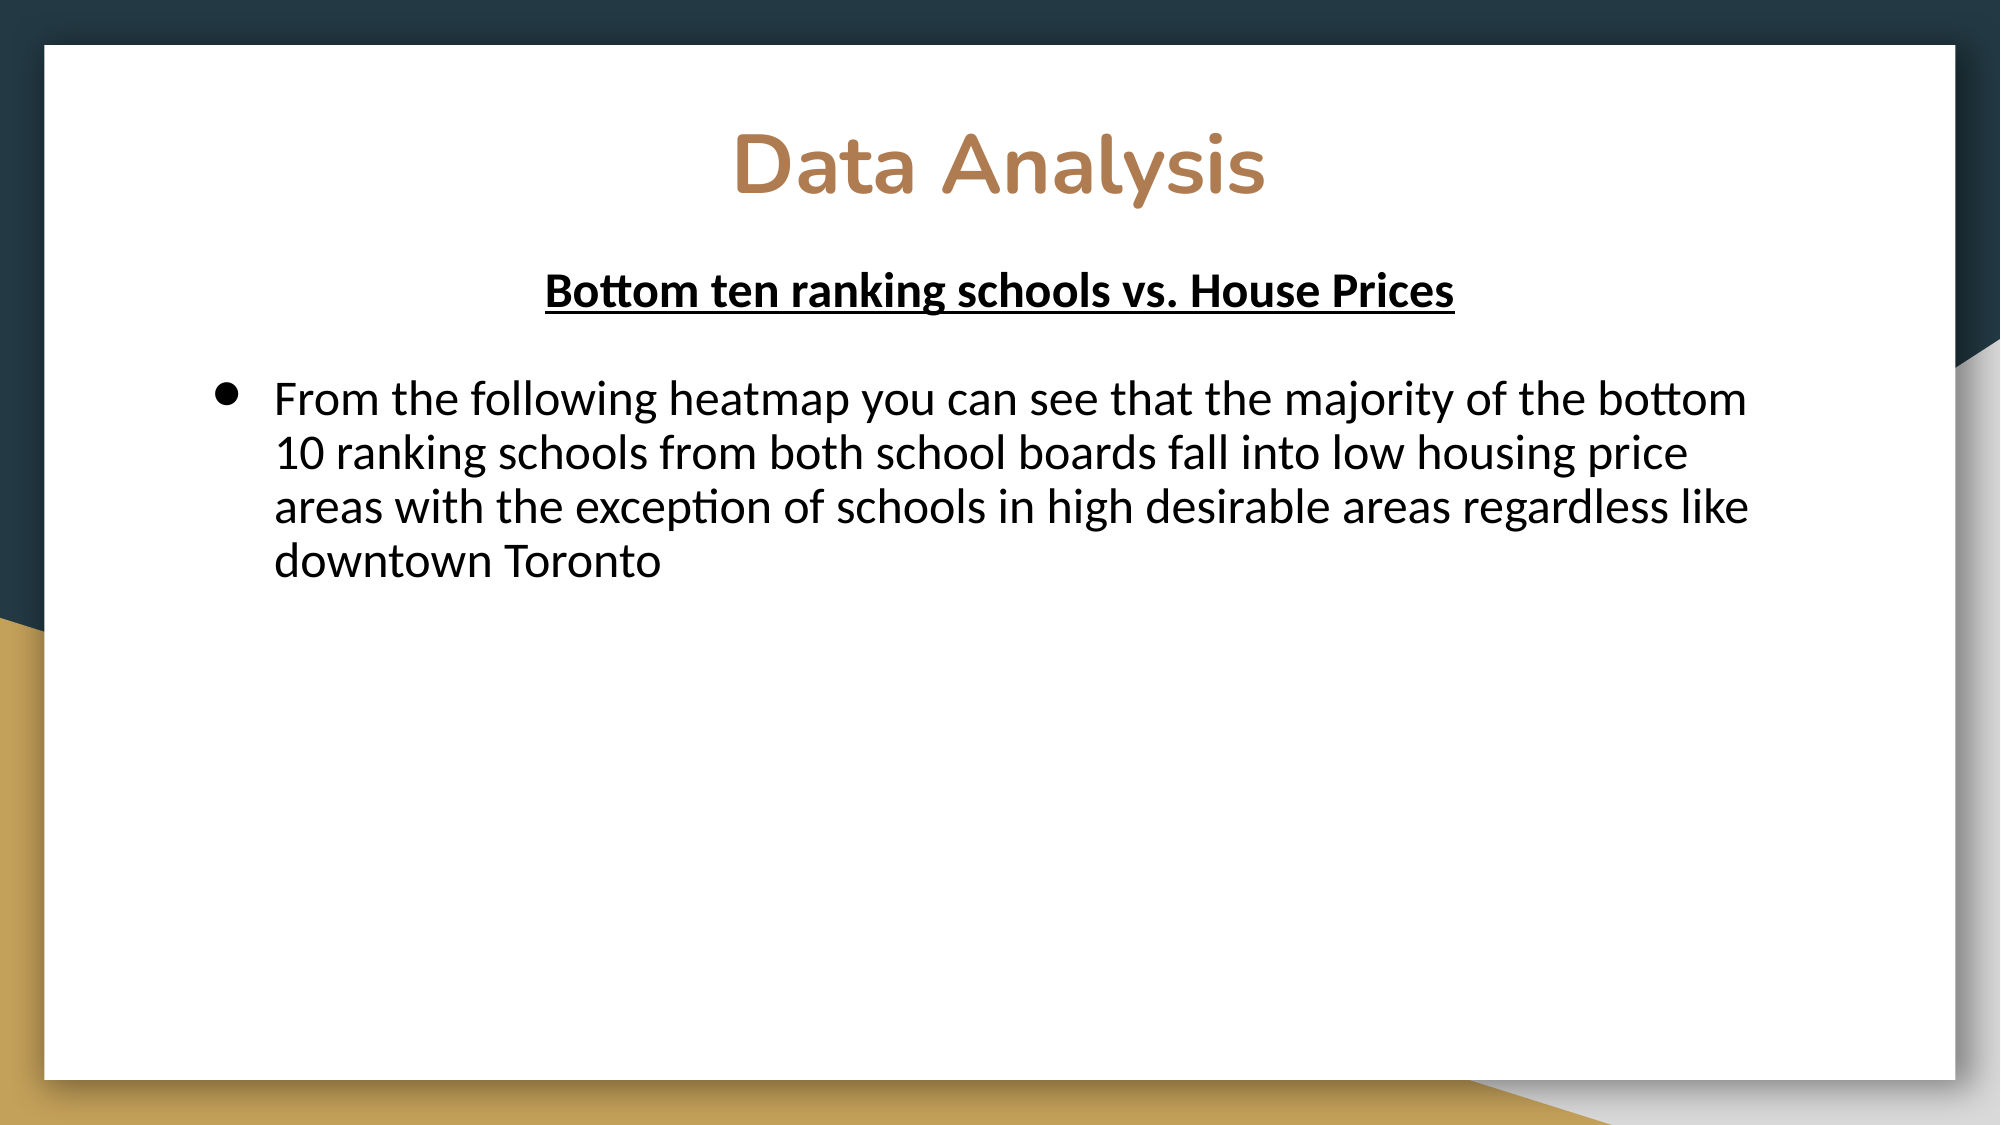

# Data Analysis

Bottom ten ranking schools vs. House Prices

From the following heatmap you can see that the majority of the bottom 10 ranking schools from both school boards fall into low housing price areas with the exception of schools in high desirable areas regardless like downtown Toronto